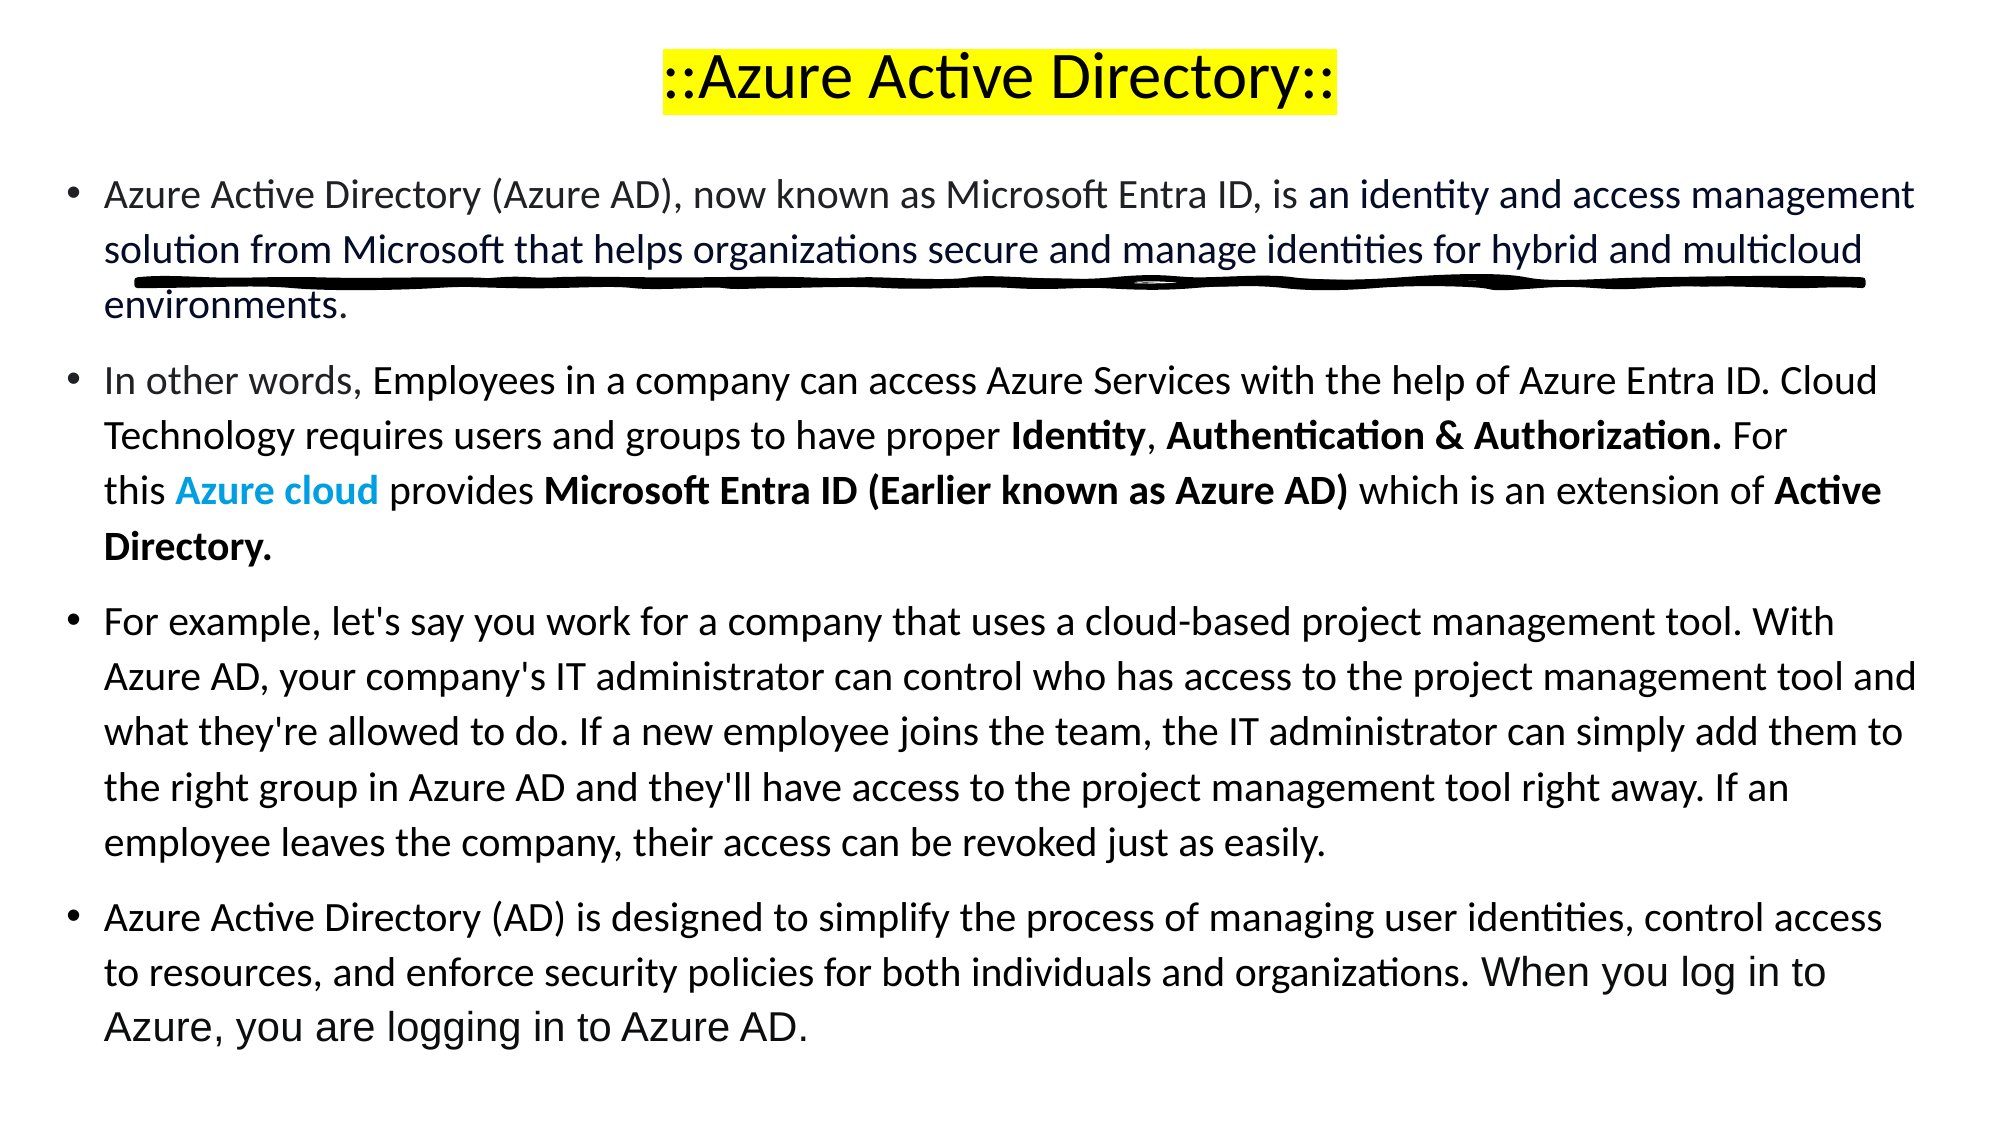

# ::Azure Active Directory::
Azure Active Directory (Azure AD), now known as Microsoft Entra ID, is an identity and access management solution from Microsoft that helps organizations secure and manage identities for hybrid and multicloud environments.
In other words, Employees in a company can access Azure Services with the help of Azure Entra ID. Cloud Technology requires users and groups to have proper Identity, Authentication & Authorization. For this Azure cloud provides Microsoft Entra ID (Earlier known as Azure AD) which is an extension of Active Directory.
For example, let's say you work for a company that uses a cloud-based project management tool. With Azure AD, your company's IT administrator can control who has access to the project management tool and what they're allowed to do. If a new employee joins the team, the IT administrator can simply add them to the right group in Azure AD and they'll have access to the project management tool right away. If an employee leaves the company, their access can be revoked just as easily.
Azure Active Directory (AD) is designed to simplify the process of managing user identities, control access to resources, and enforce security policies for both individuals and organizations. When you log in to Azure, you are logging in to Azure AD.